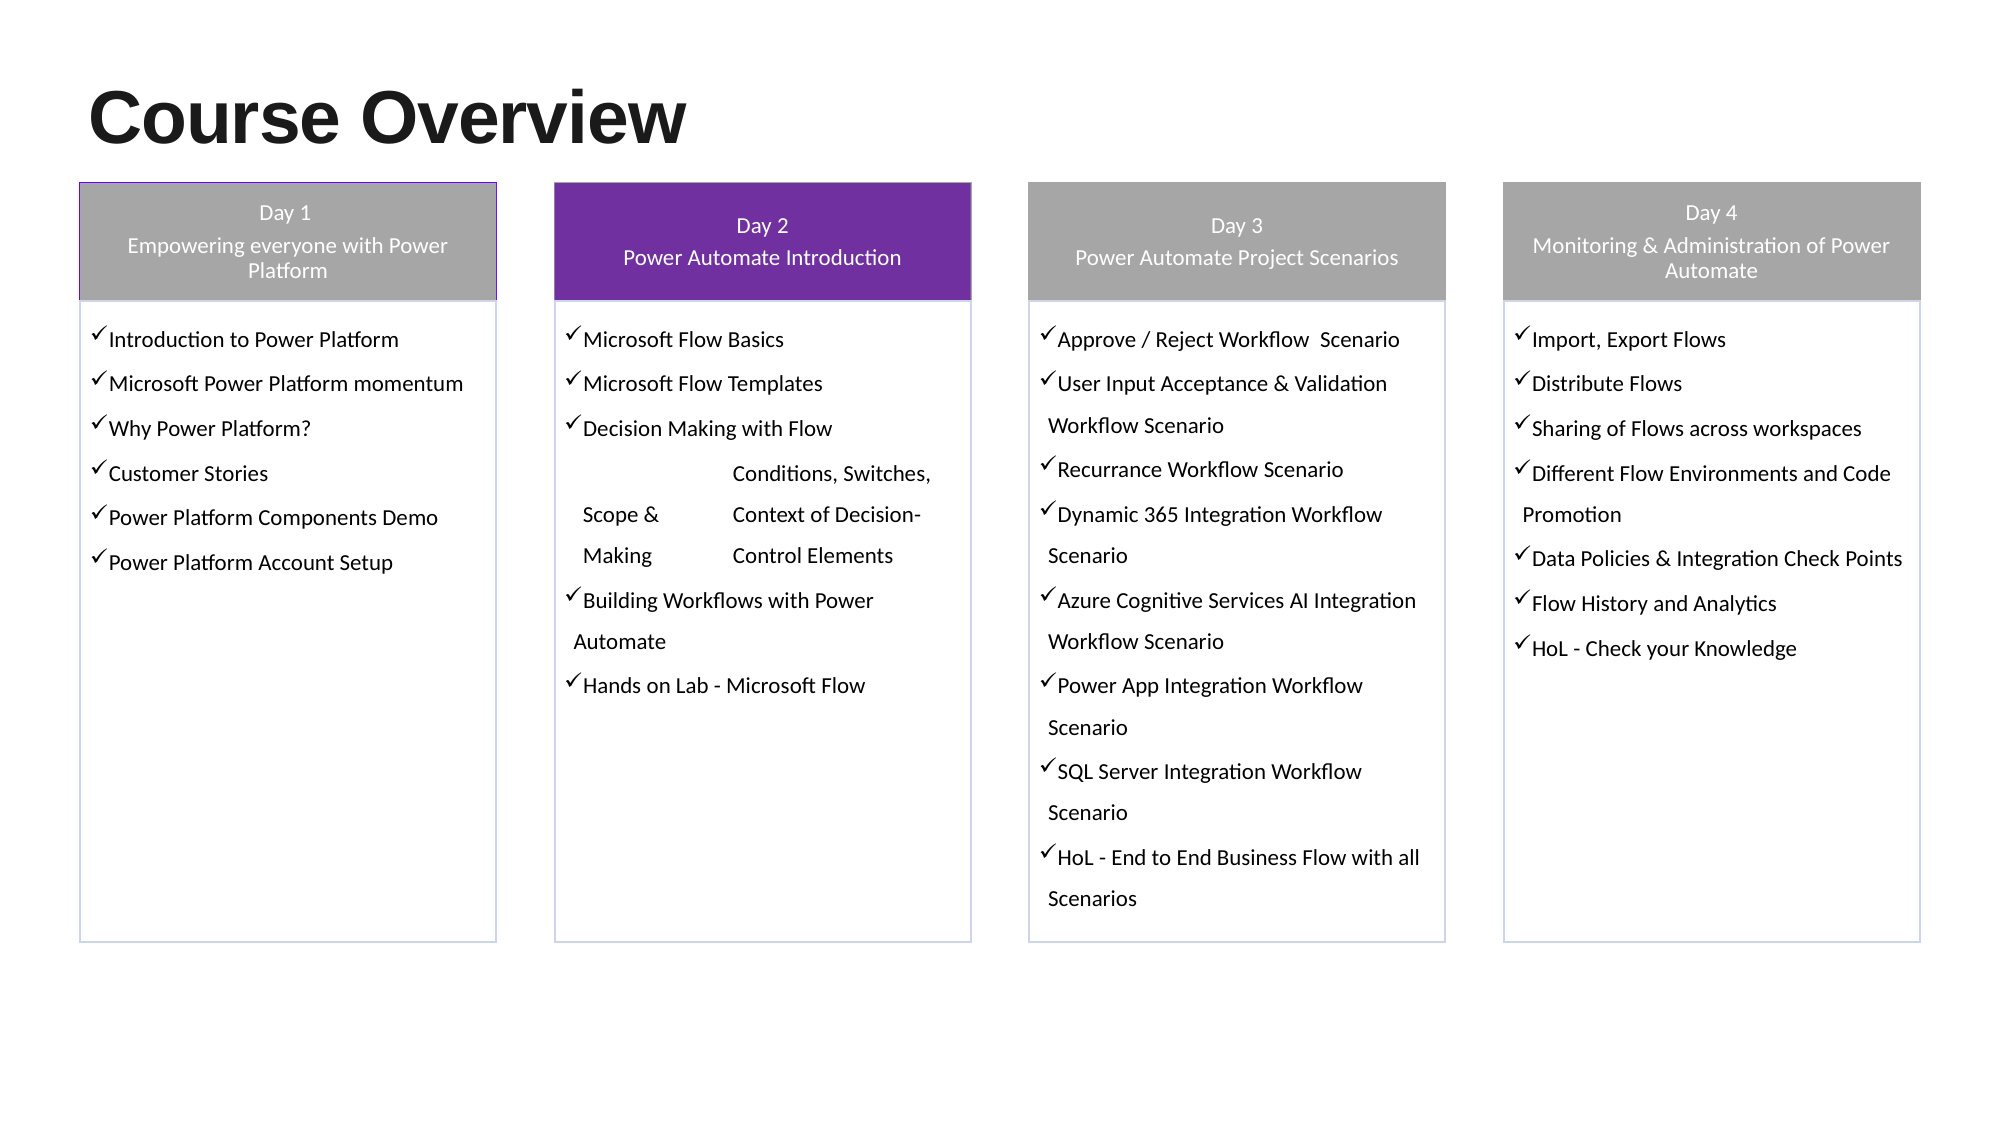

# Course Overview

Day 1
Empowering everyone with Power Platform

Day 2
Power Automate Introduction

Day 3
Power Automate Project Scenarios

Day 4
Monitoring & Administration of Power Automate

Introduction to Power Platform
Microsoft Power Platform momentum
Why Power Platform?
Customer Stories
Power Platform Components Demo
Power Platform Account Setup

Microsoft Flow Basics
Microsoft Flow Templates
Decision Making with Flow
		Conditions, Switches, Scope & 	Context of Decision-Making 	Control Elements
Building Workflows with Power Automate
Hands on Lab - Microsoft Flow

Approve / Reject Workflow  Scenario
User Input Acceptance & Validation Workflow Scenario
Recurrance Workflow Scenario
Dynamic 365 Integration Workflow Scenario
Azure Cognitive Services AI Integration Workflow Scenario
Power App Integration Workflow Scenario
SQL Server Integration Workflow Scenario
HoL - End to End Business Flow with all Scenarios

Import, Export Flows
Distribute Flows
Sharing of Flows across workspaces
Different Flow Environments and Code Promotion
Data Policies & Integration Check Points
Flow History and Analytics
HoL - Check your Knowledge